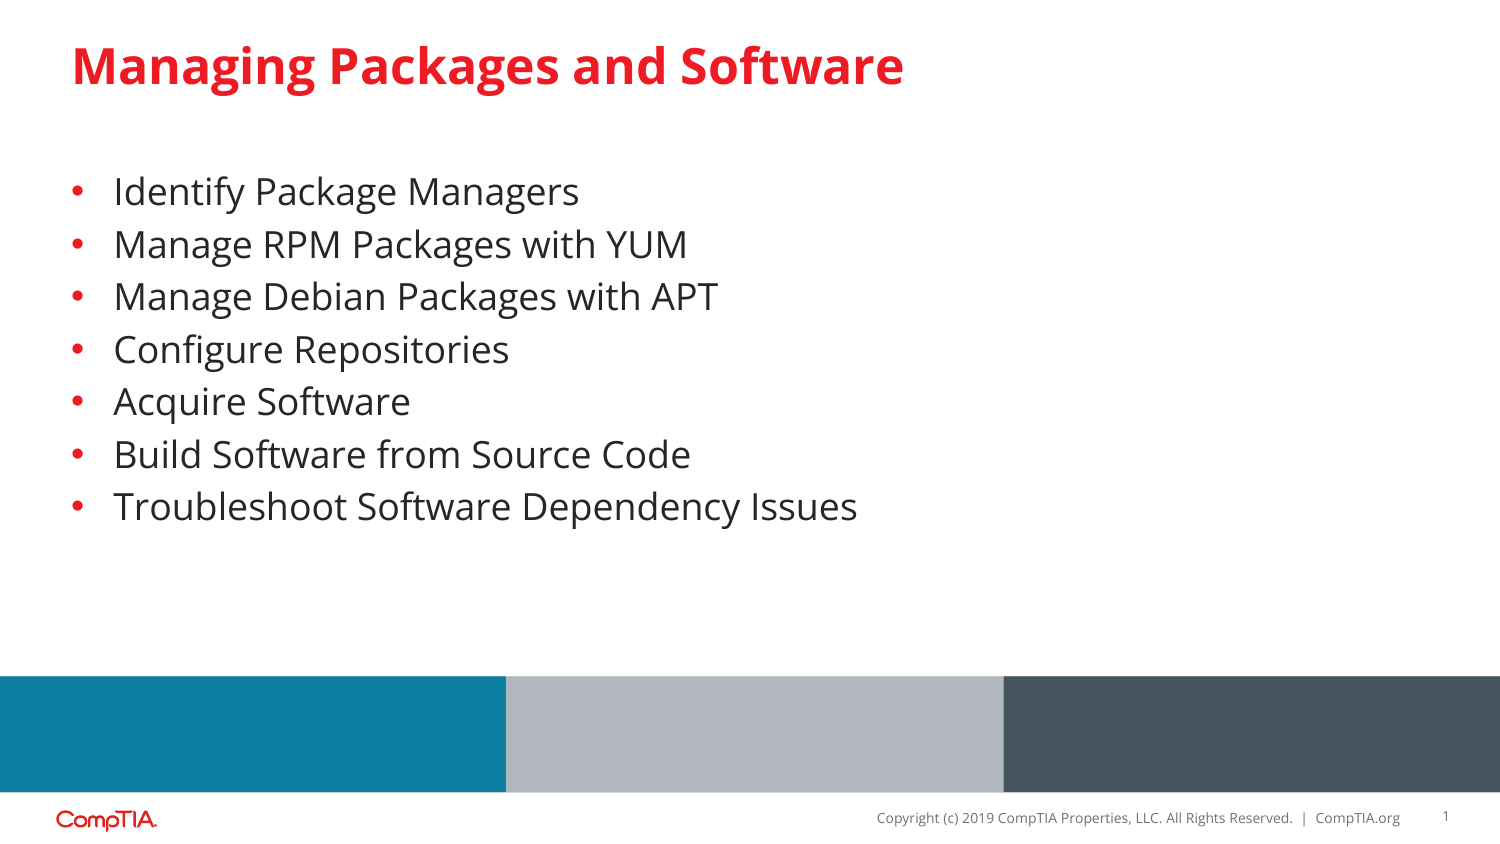

# Managing Packages and Software
Identify Package Managers
Manage RPM Packages with YUM
Manage Debian Packages with APT
Configure Repositories
Acquire Software
Build Software from Source Code
Troubleshoot Software Dependency Issues
1